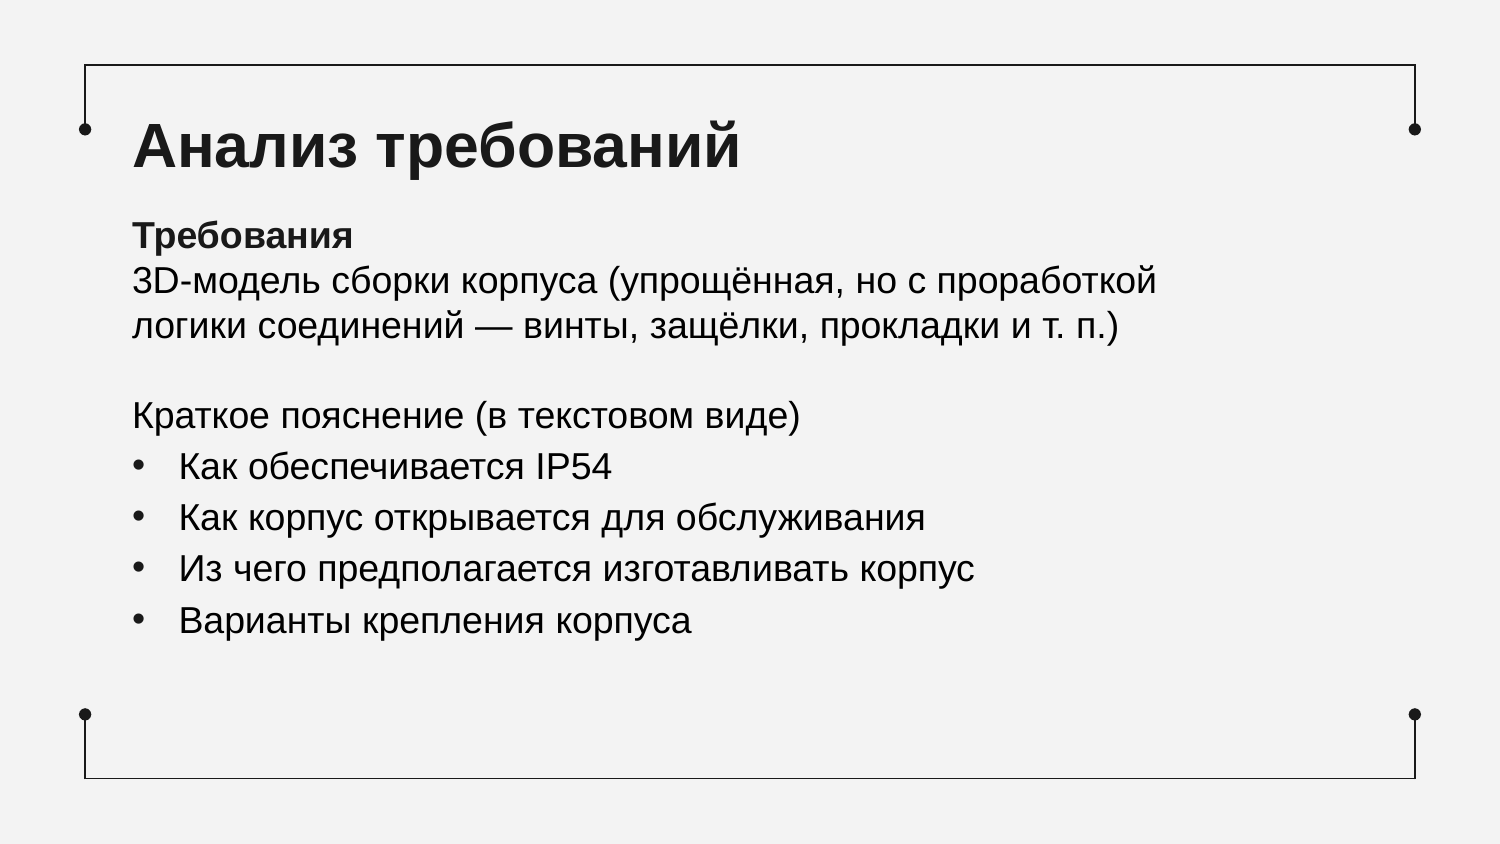

Анализ требований
Требования
3D-модель сборки корпуса (упрощённая, но с проработкой логики соединений — винты, защёлки, прокладки и т. п.)

Краткое пояснение (в текстовом виде)
Как обеспечивается IP54
Как корпус открывается для обслуживания
Из чего предполагается изготавливать корпус
Варианты крепления корпуса